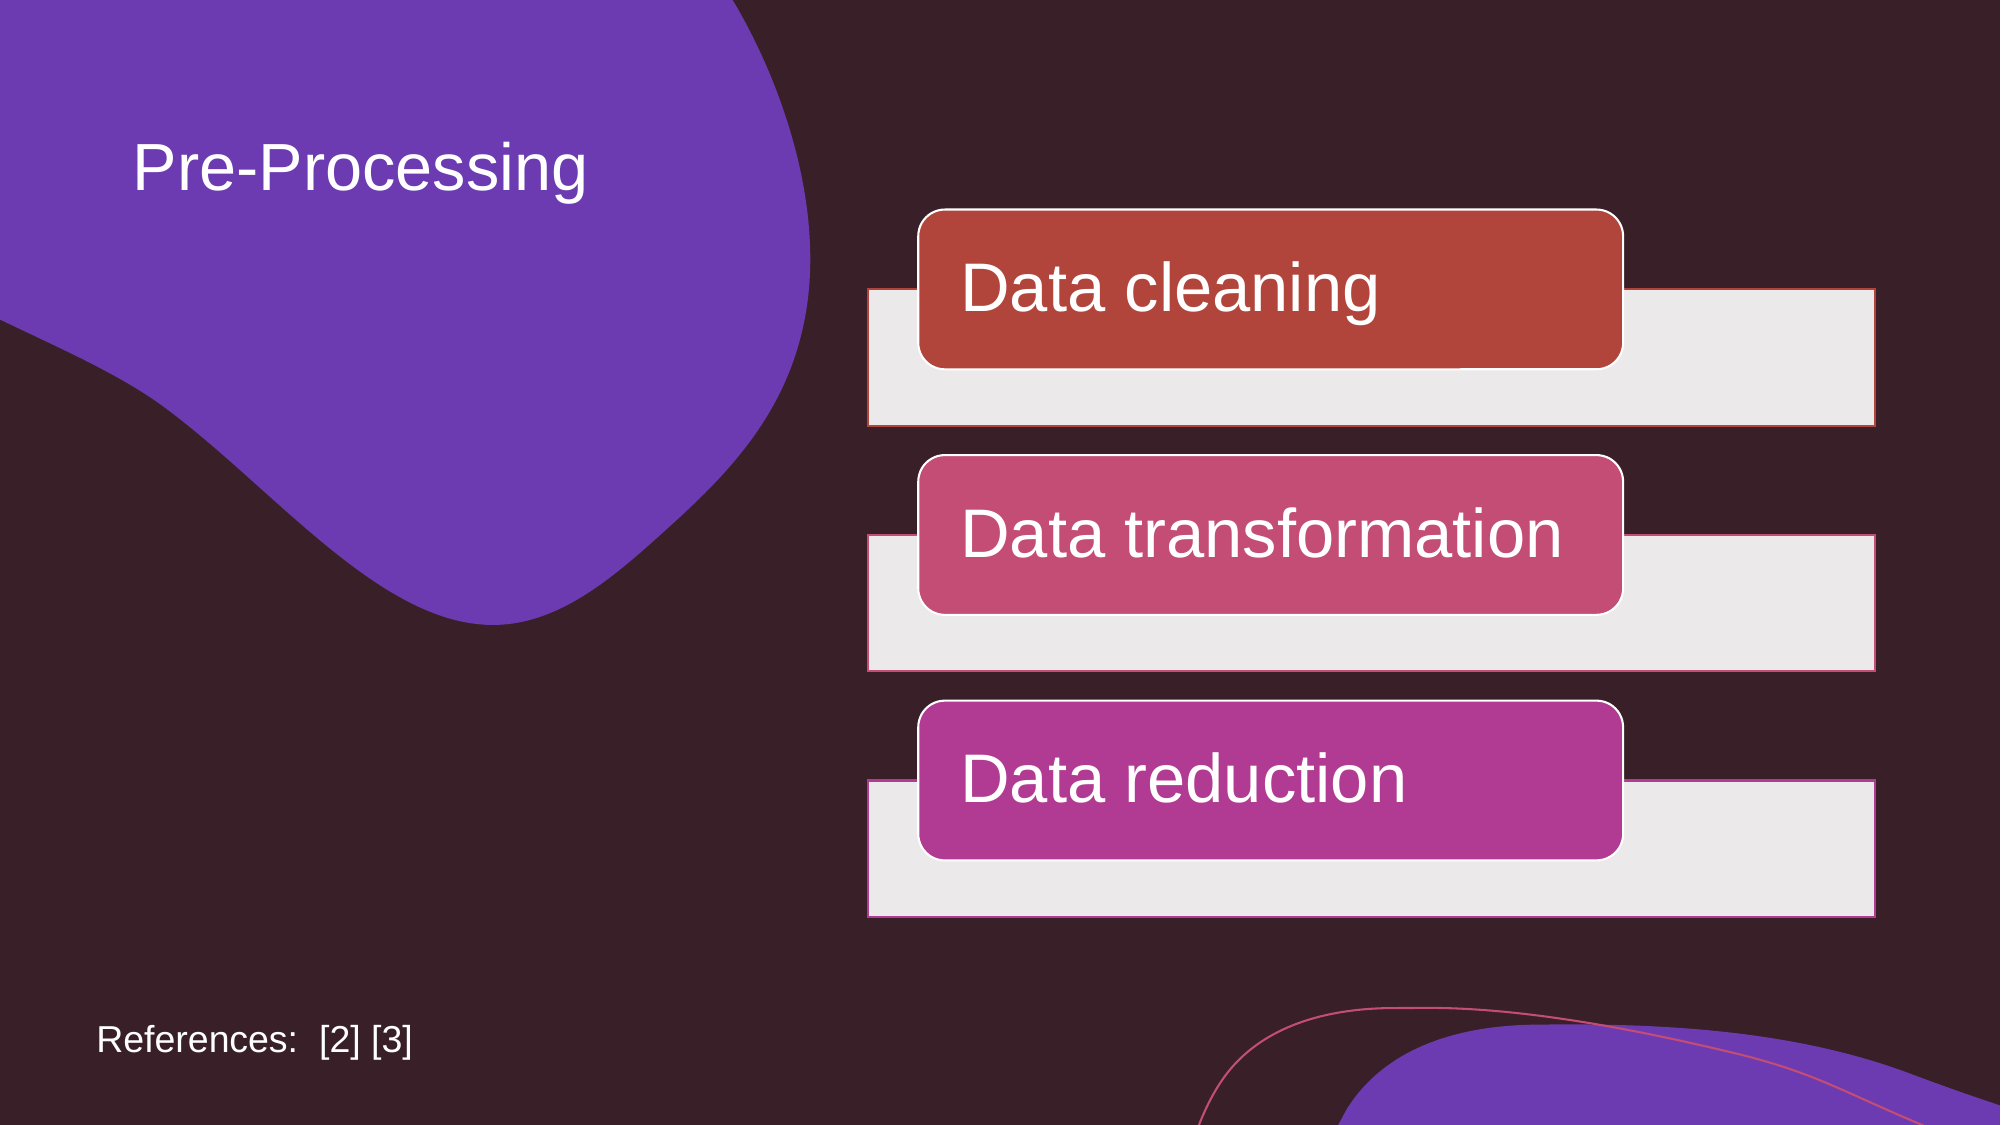

# Pre-Processing
Data cleaning
Data transformation
Data reduction
References:  [2] [3]